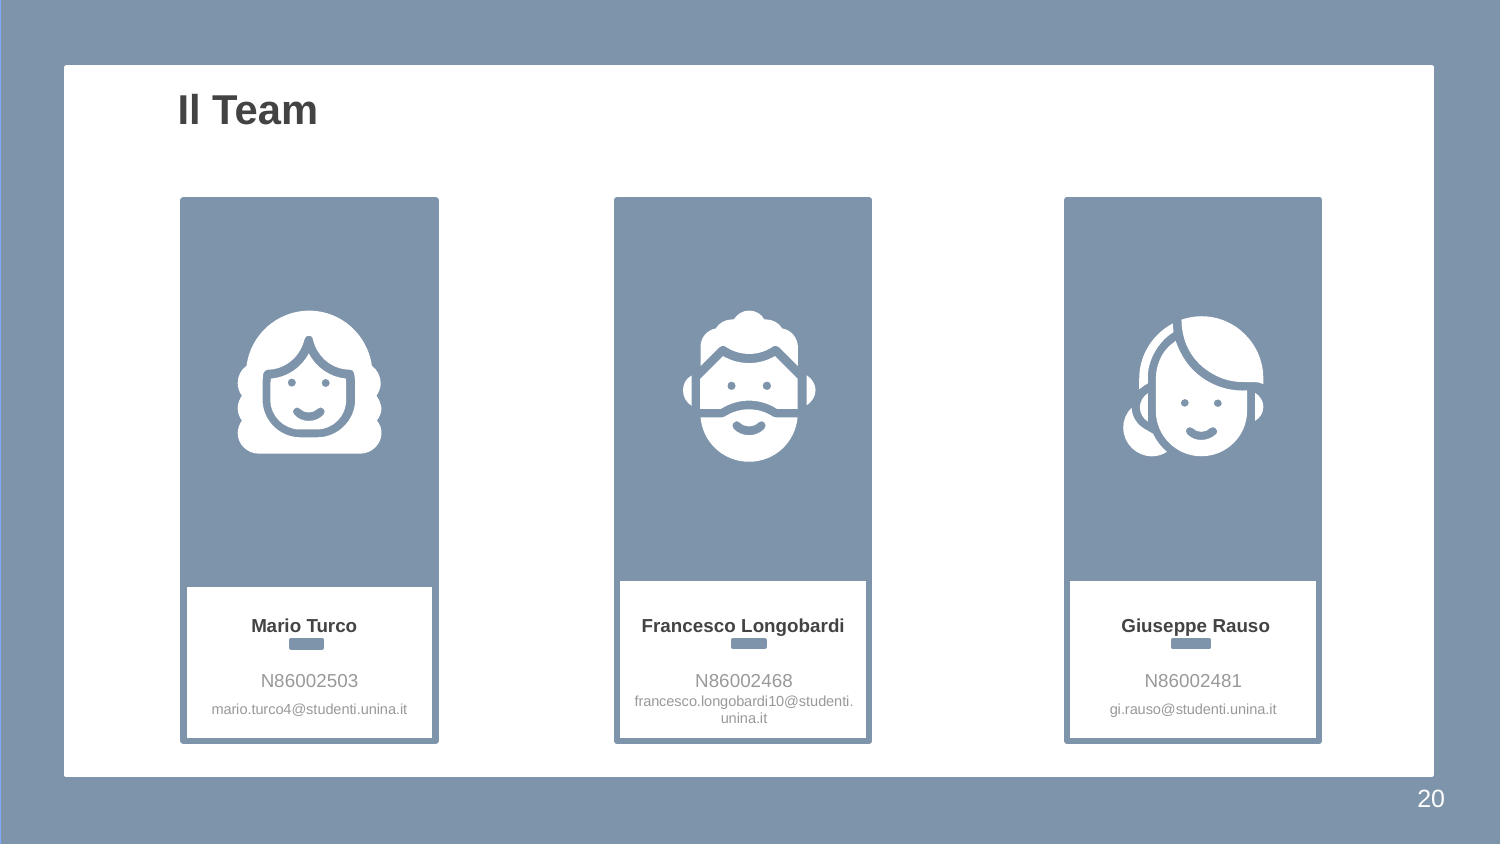

# Il Team

Mario Turco
Francesco Longobardi
Giuseppe Rauso

N86002468
francesco.longobardi10@studenti.unina.it
N86002481
gi.rauso@studenti.unina.it
N86002503
mario.turco4@studenti.unina.it
20